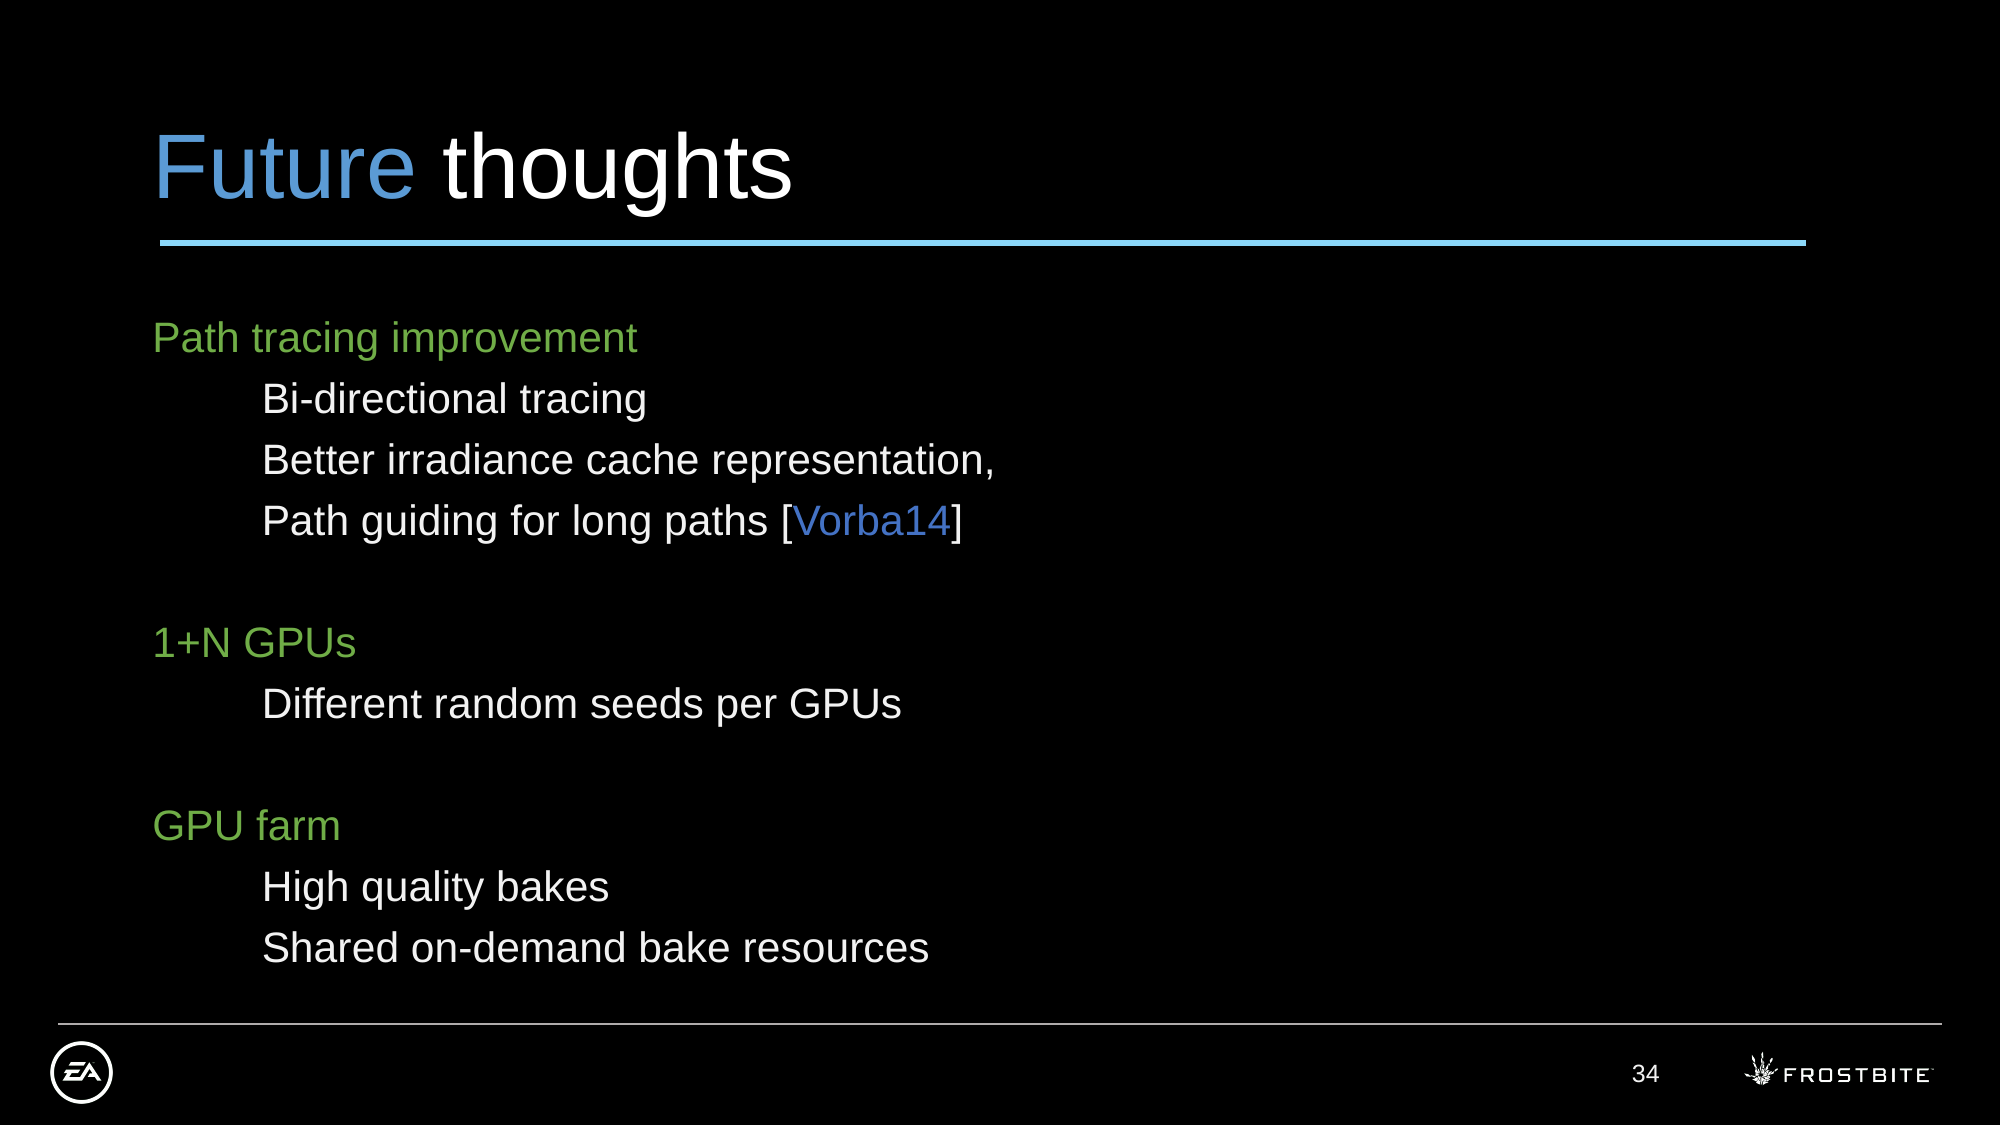

# Future thoughts
Path tracing improvement
	Bi-directional tracing
	Better irradiance cache representation,
	Path guiding for long paths [Vorba14]

1+N GPUs
	Different random seeds per GPUs

GPU farm
	High quality bakes
	Shared on-demand bake resources
34